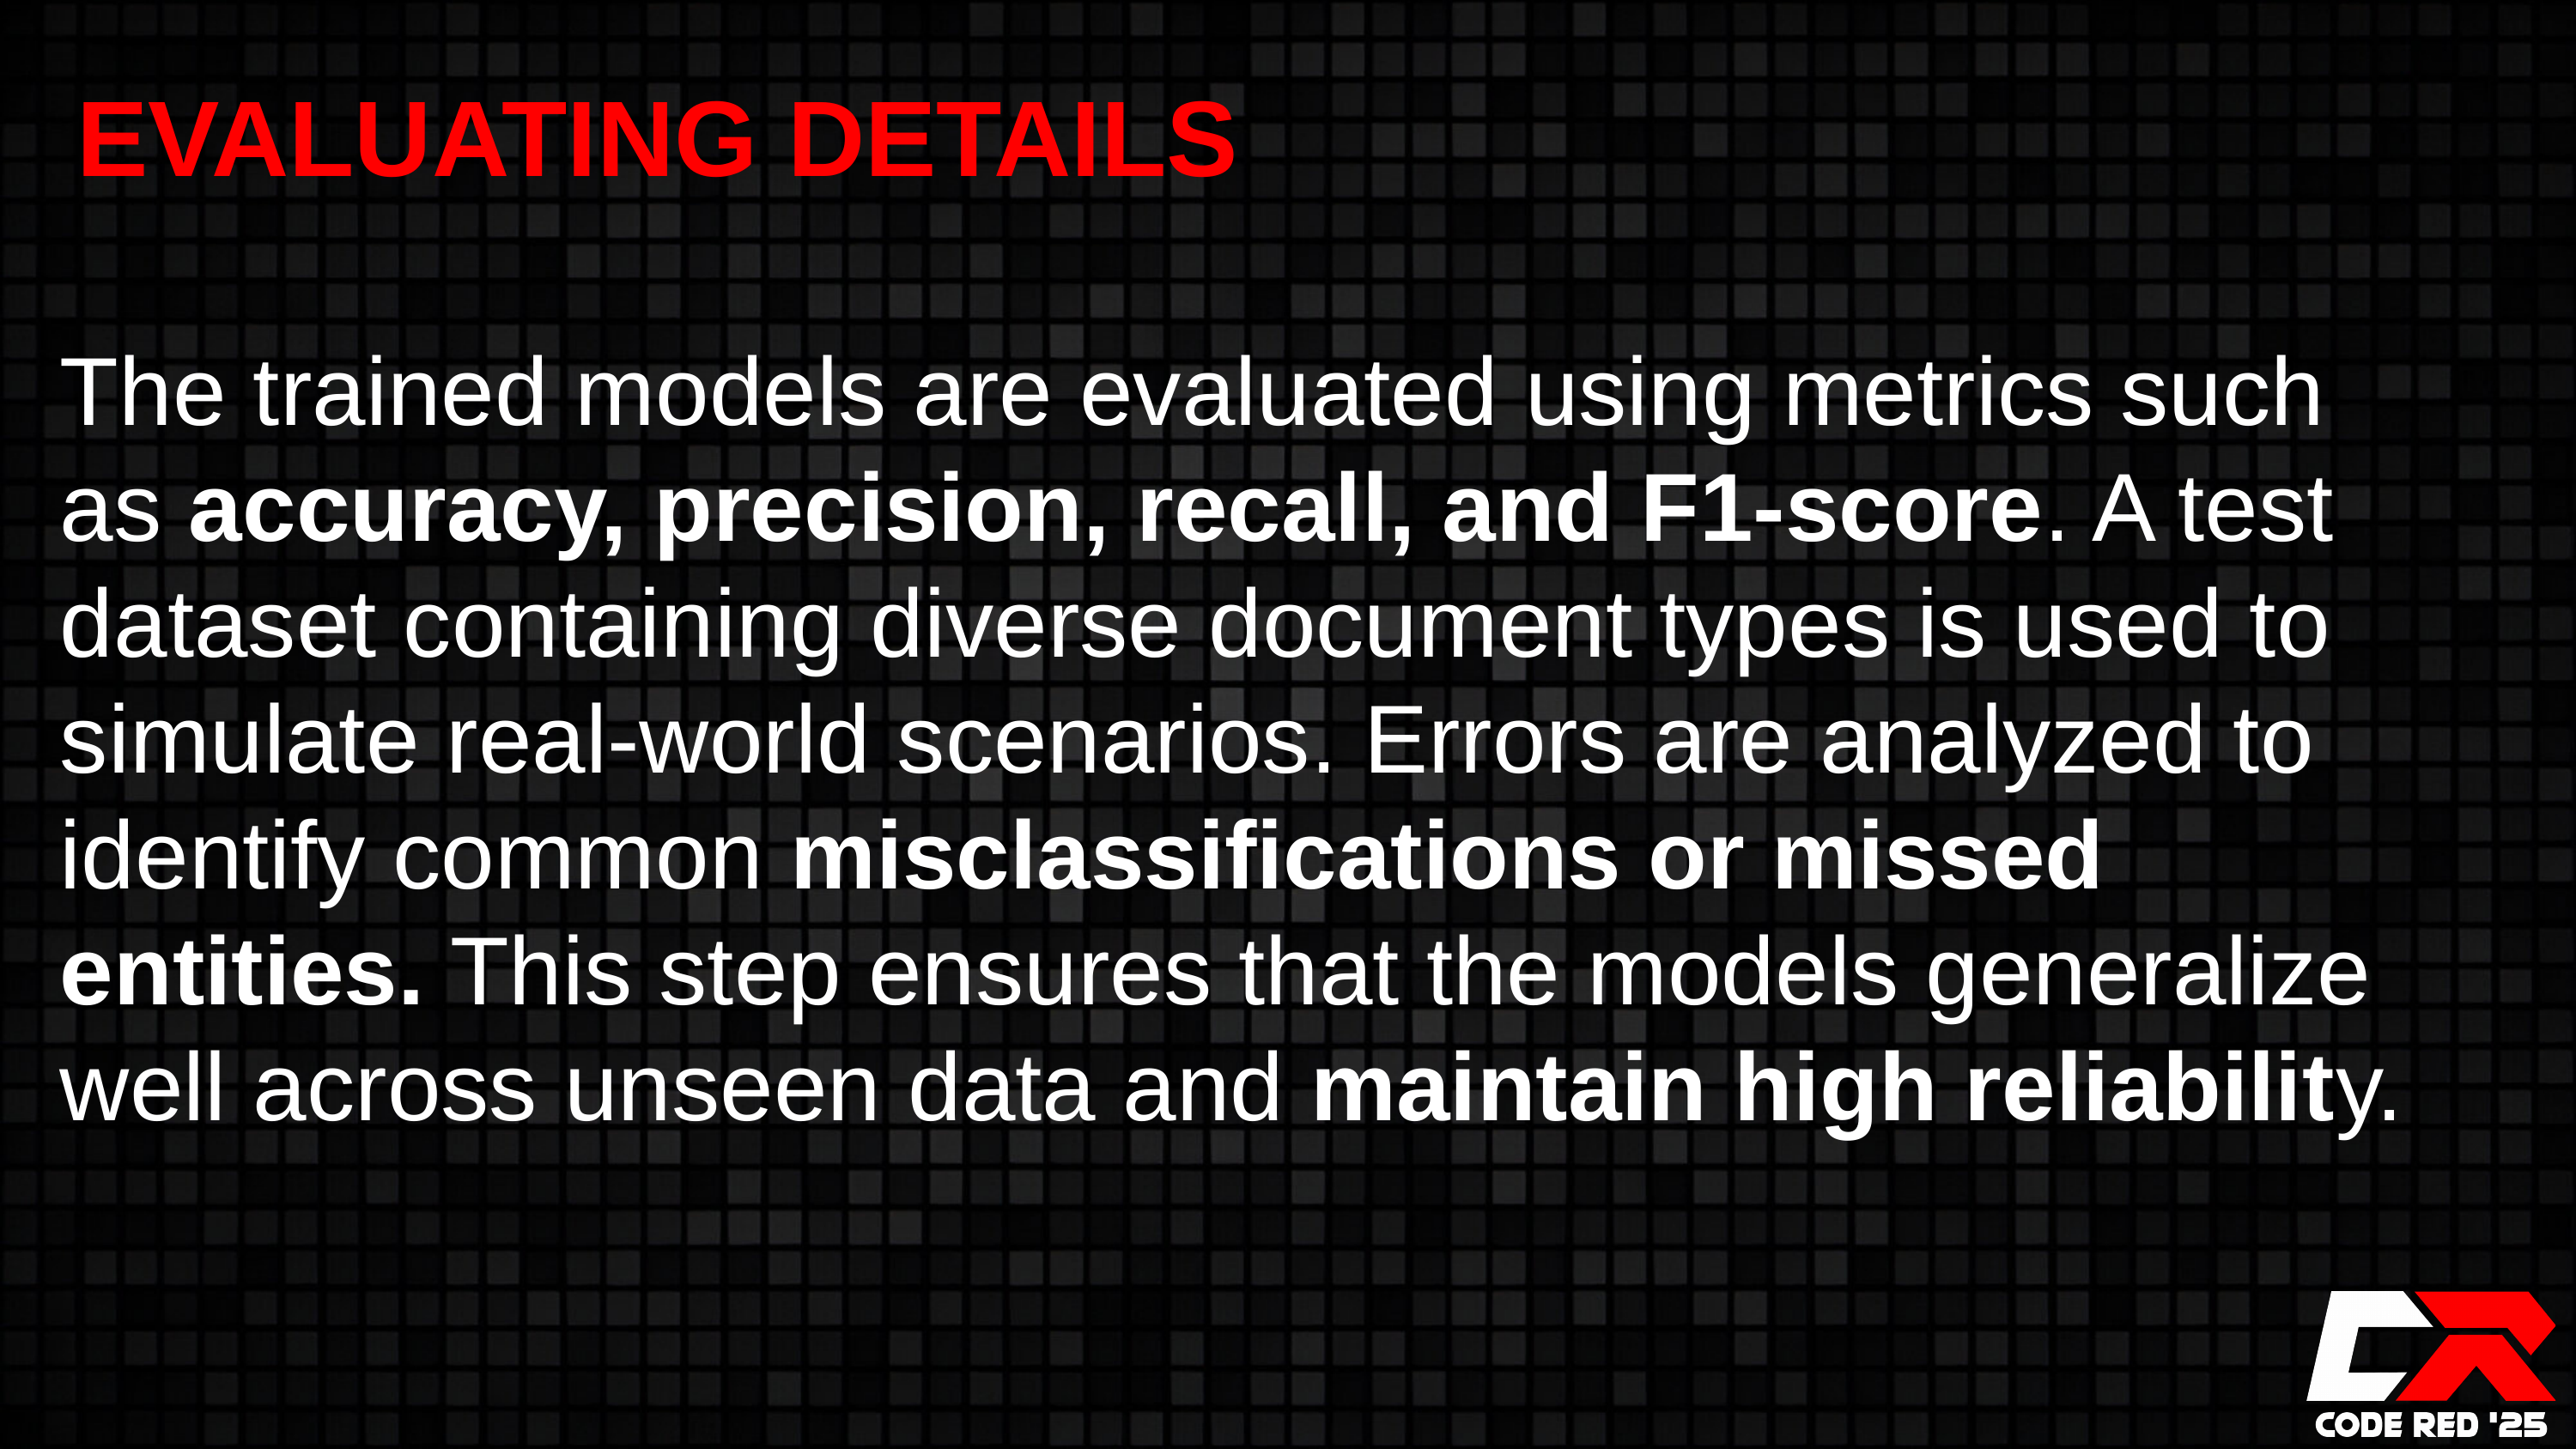

EVALUATING DETAILS
The trained models are evaluated using metrics such as accuracy, precision, recall, and F1-score. A test dataset containing diverse document types is used to simulate real-world scenarios. Errors are analyzed to identify common misclassifications or missed entities. This step ensures that the models generalize well across unseen data and maintain high reliability.